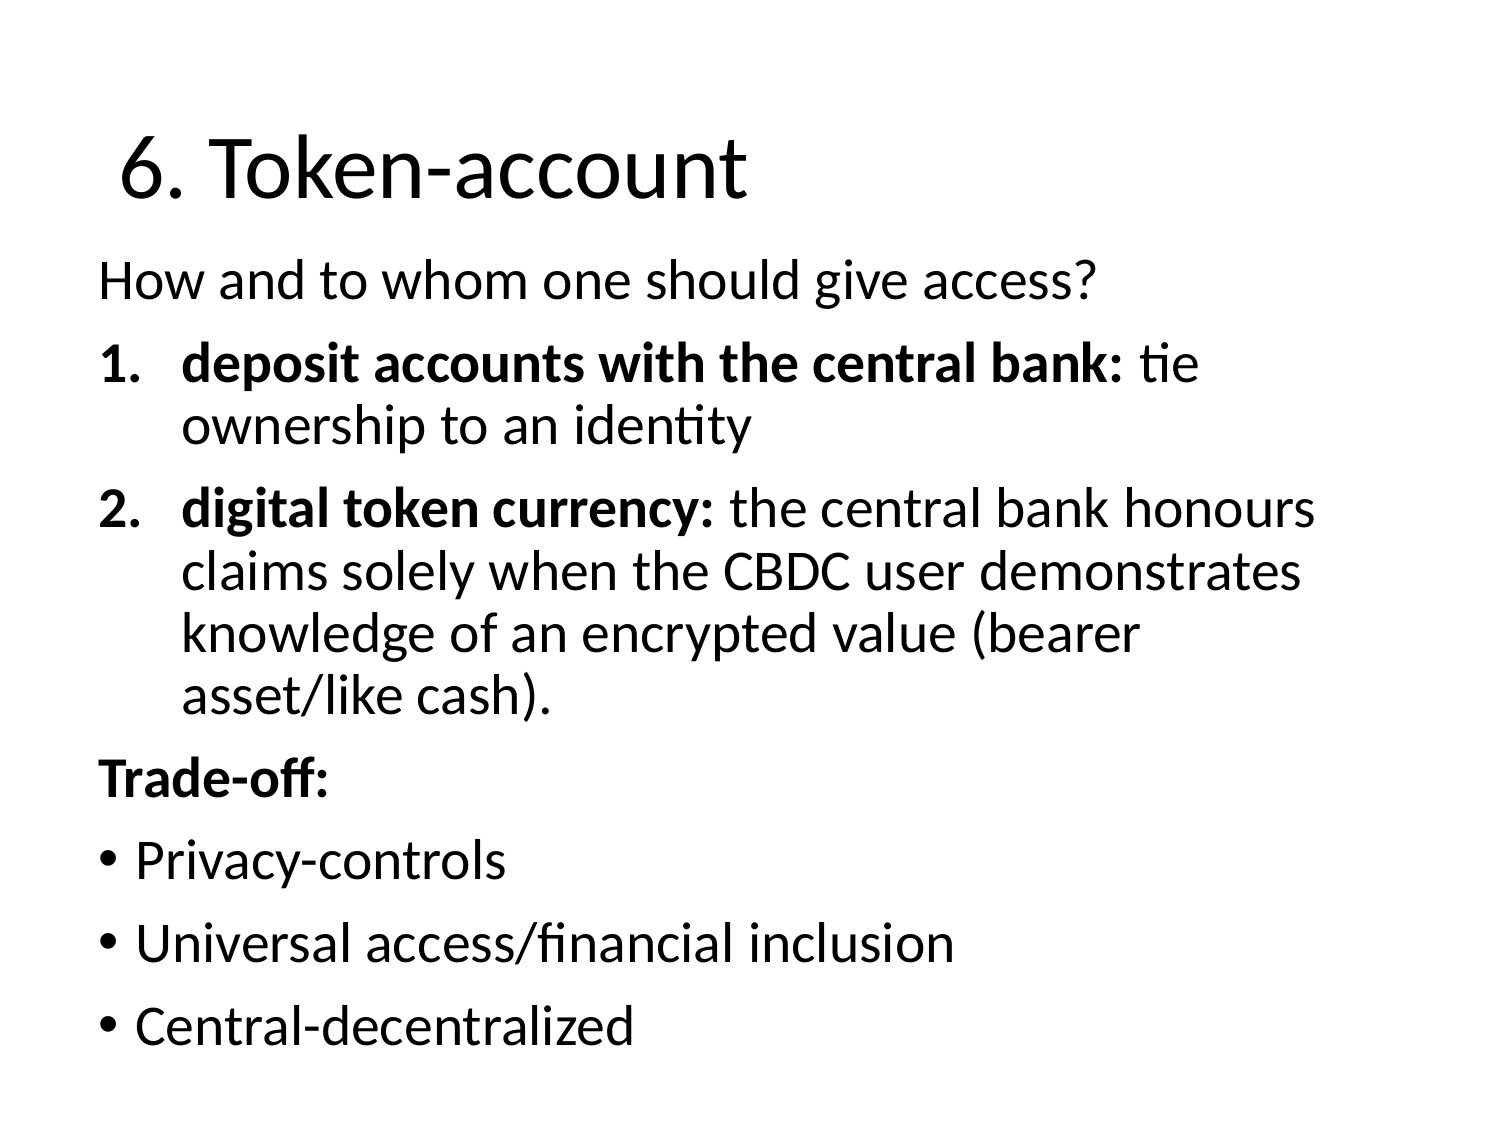

# 6. Token-account
How and to whom one should give access?
deposit accounts with the central bank: tie ownership to an identity
digital token currency: the central bank honours claims solely when the CBDC user demonstrates knowledge of an encrypted value (bearer asset/like cash).
Trade-off:
Privacy-controls
Universal access/financial inclusion
Central-decentralized